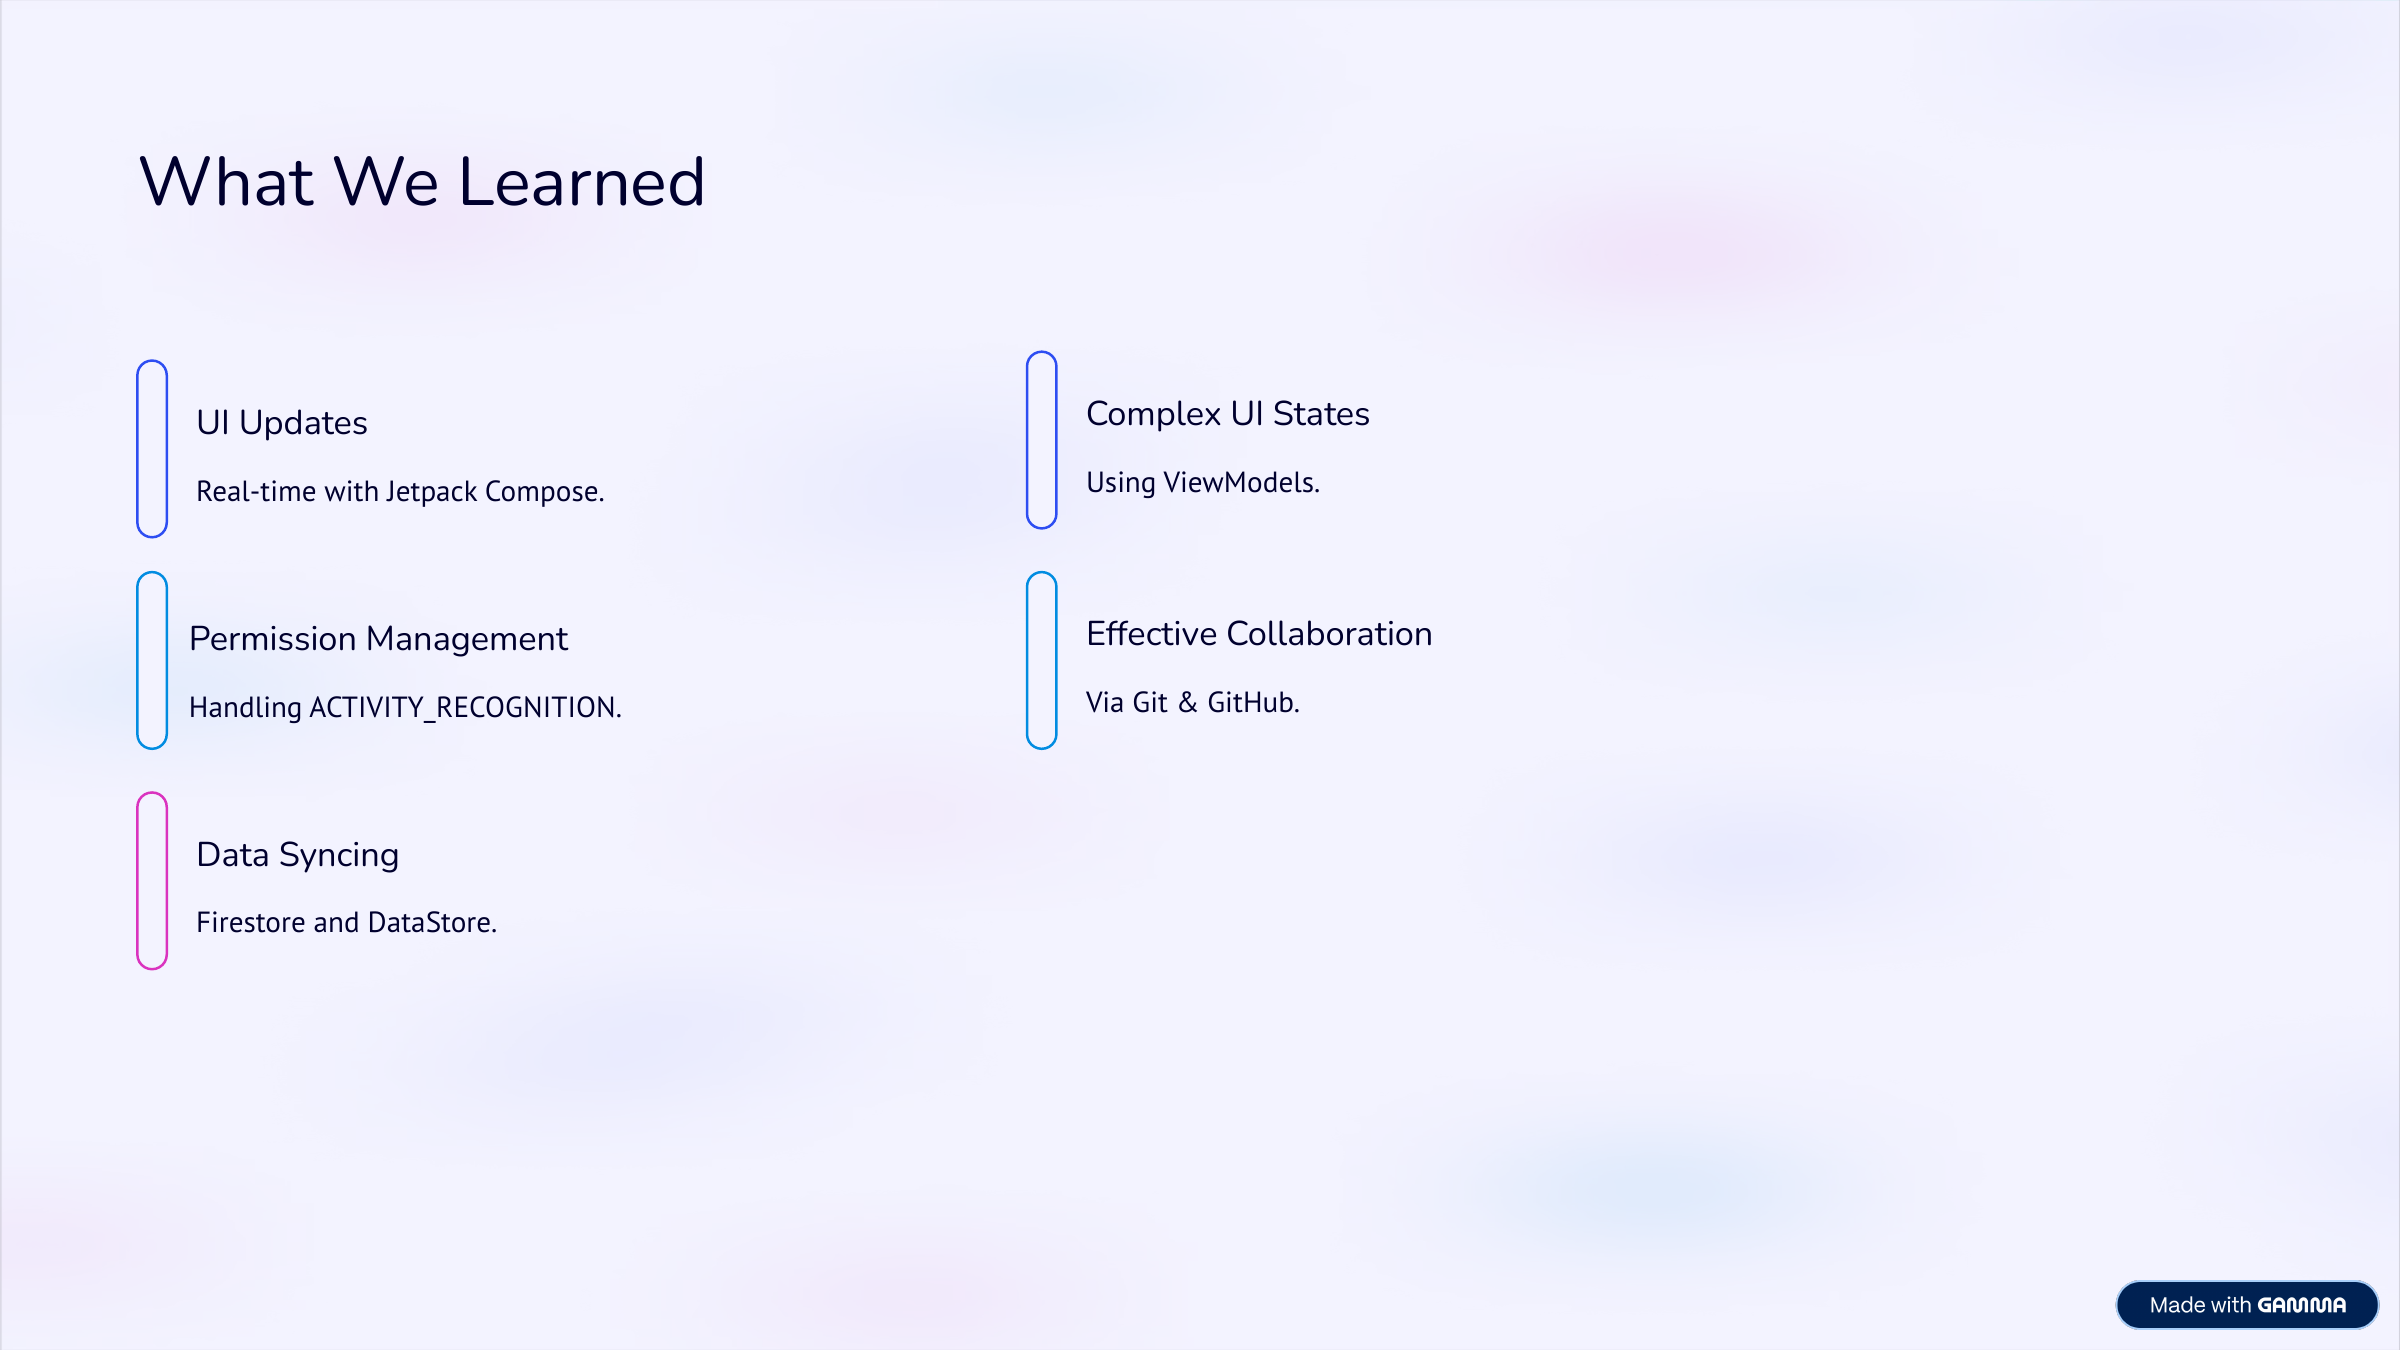

What We Learned

Complex UI States
UI Updates
Using ViewModels.
Real-time with Jetpack Compose.

Effective Collaboration
Permission Management
Via Git & GitHub.
Handling ACTIVITY_RECOGNITION.

Data Syncing
Firestore and DataStore.